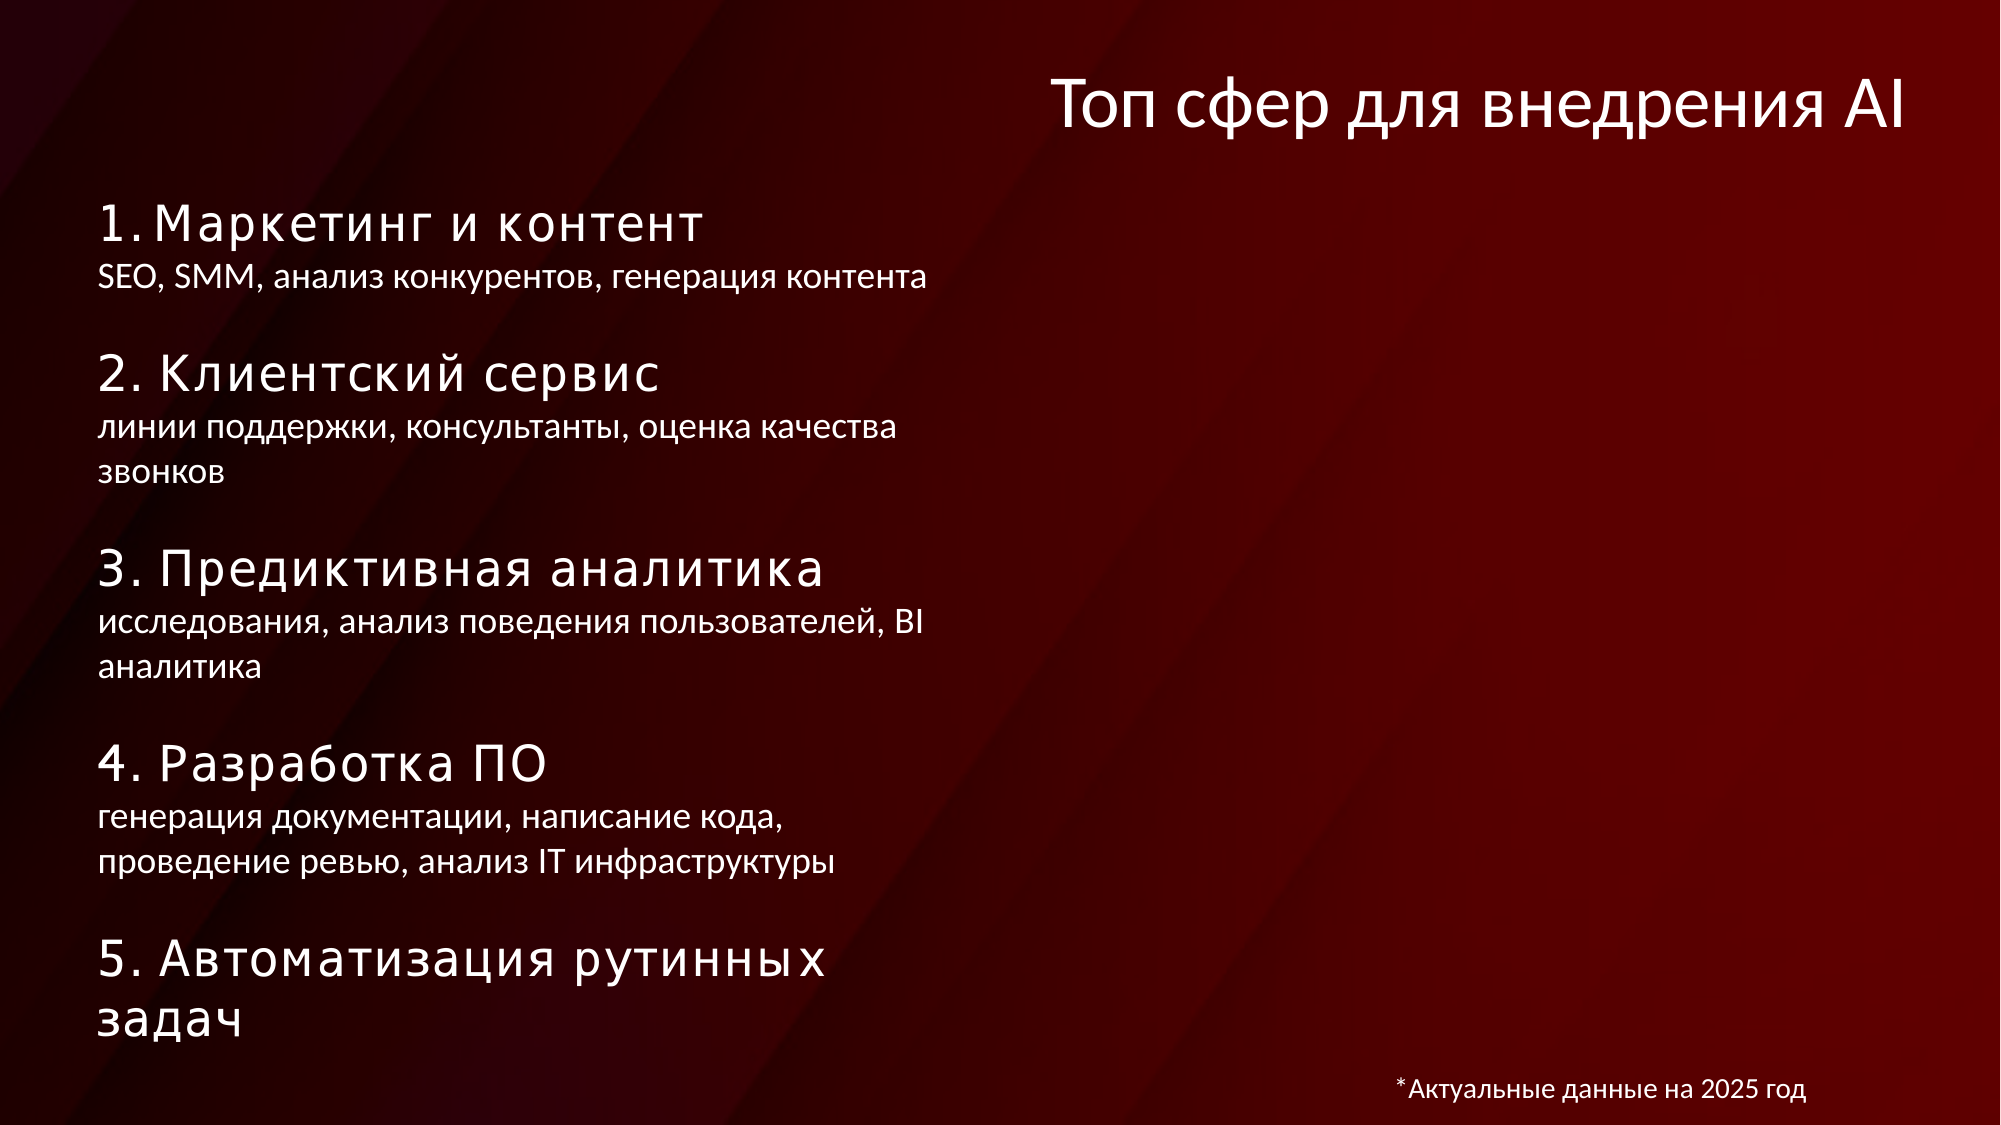

Топ сфер для внедрения AI
Маркетинг и контент
SEO, SMM, анализ конкурентов, генерация контента

2. Клиентский сервис
линии поддержки, консультанты, оценка качества звонков

3. Предиктивная аналитика
исследования, анализ поведения пользователей, BI аналитика

4. Разработка ПО
генерация документации, написание кода, проведение ревью, анализ IT инфраструктуры

5. Автоматизация рутинных задач
*Актуальные данные на 2025 год